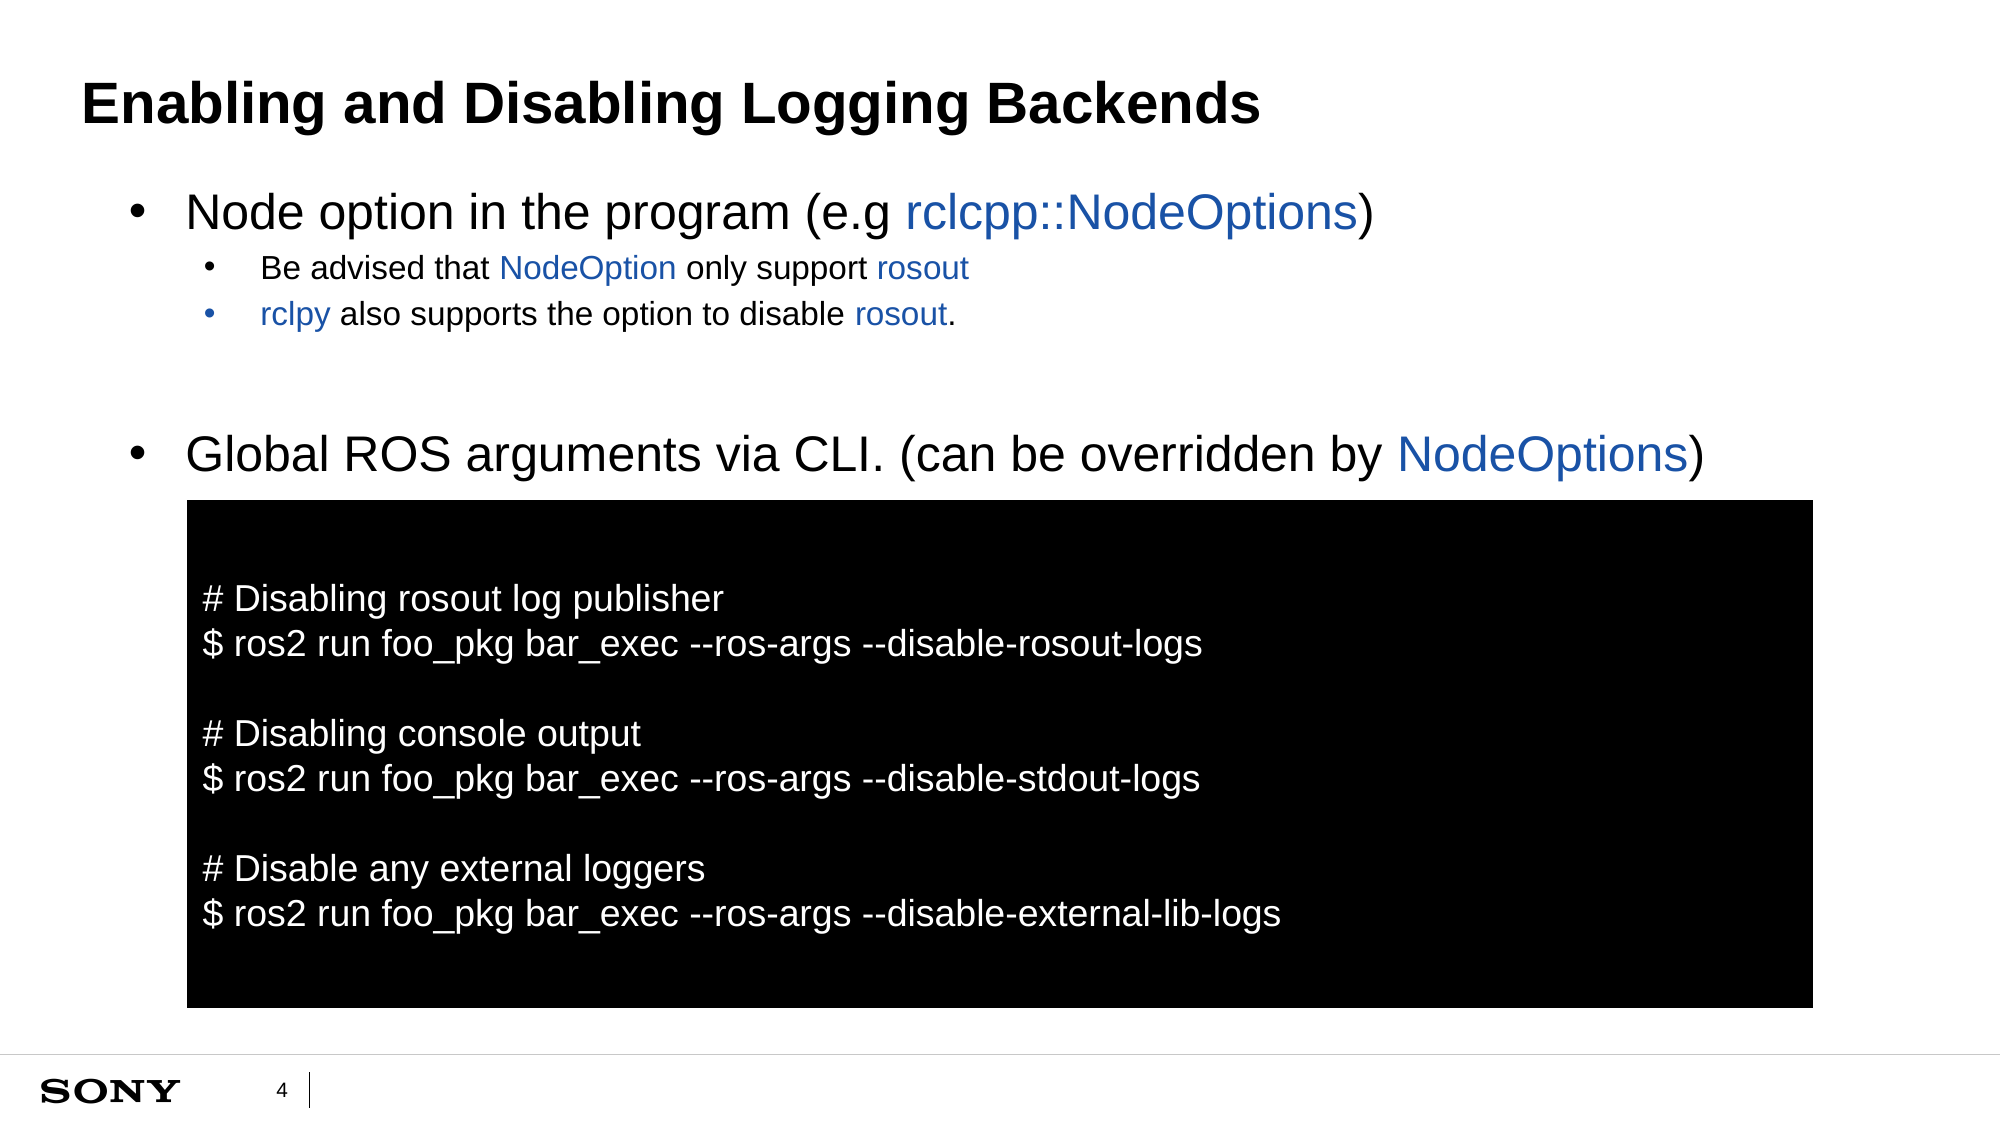

# Enabling and Disabling Logging Backends
Node option in the program (e.g rclcpp::NodeOptions)
Be advised that NodeOption only support rosout
rclpy also supports the option to disable rosout.

Global ROS arguments via CLI. (can be overridden by NodeOptions)
# Disabling rosout log publisher
$ ros2 run foo_pkg bar_exec --ros-args --disable-rosout-logs

# Disabling console output
$ ros2 run foo_pkg bar_exec --ros-args --disable-stdout-logs

# Disable any external loggers
$ ros2 run foo_pkg bar_exec --ros-args --disable-external-lib-logs
4